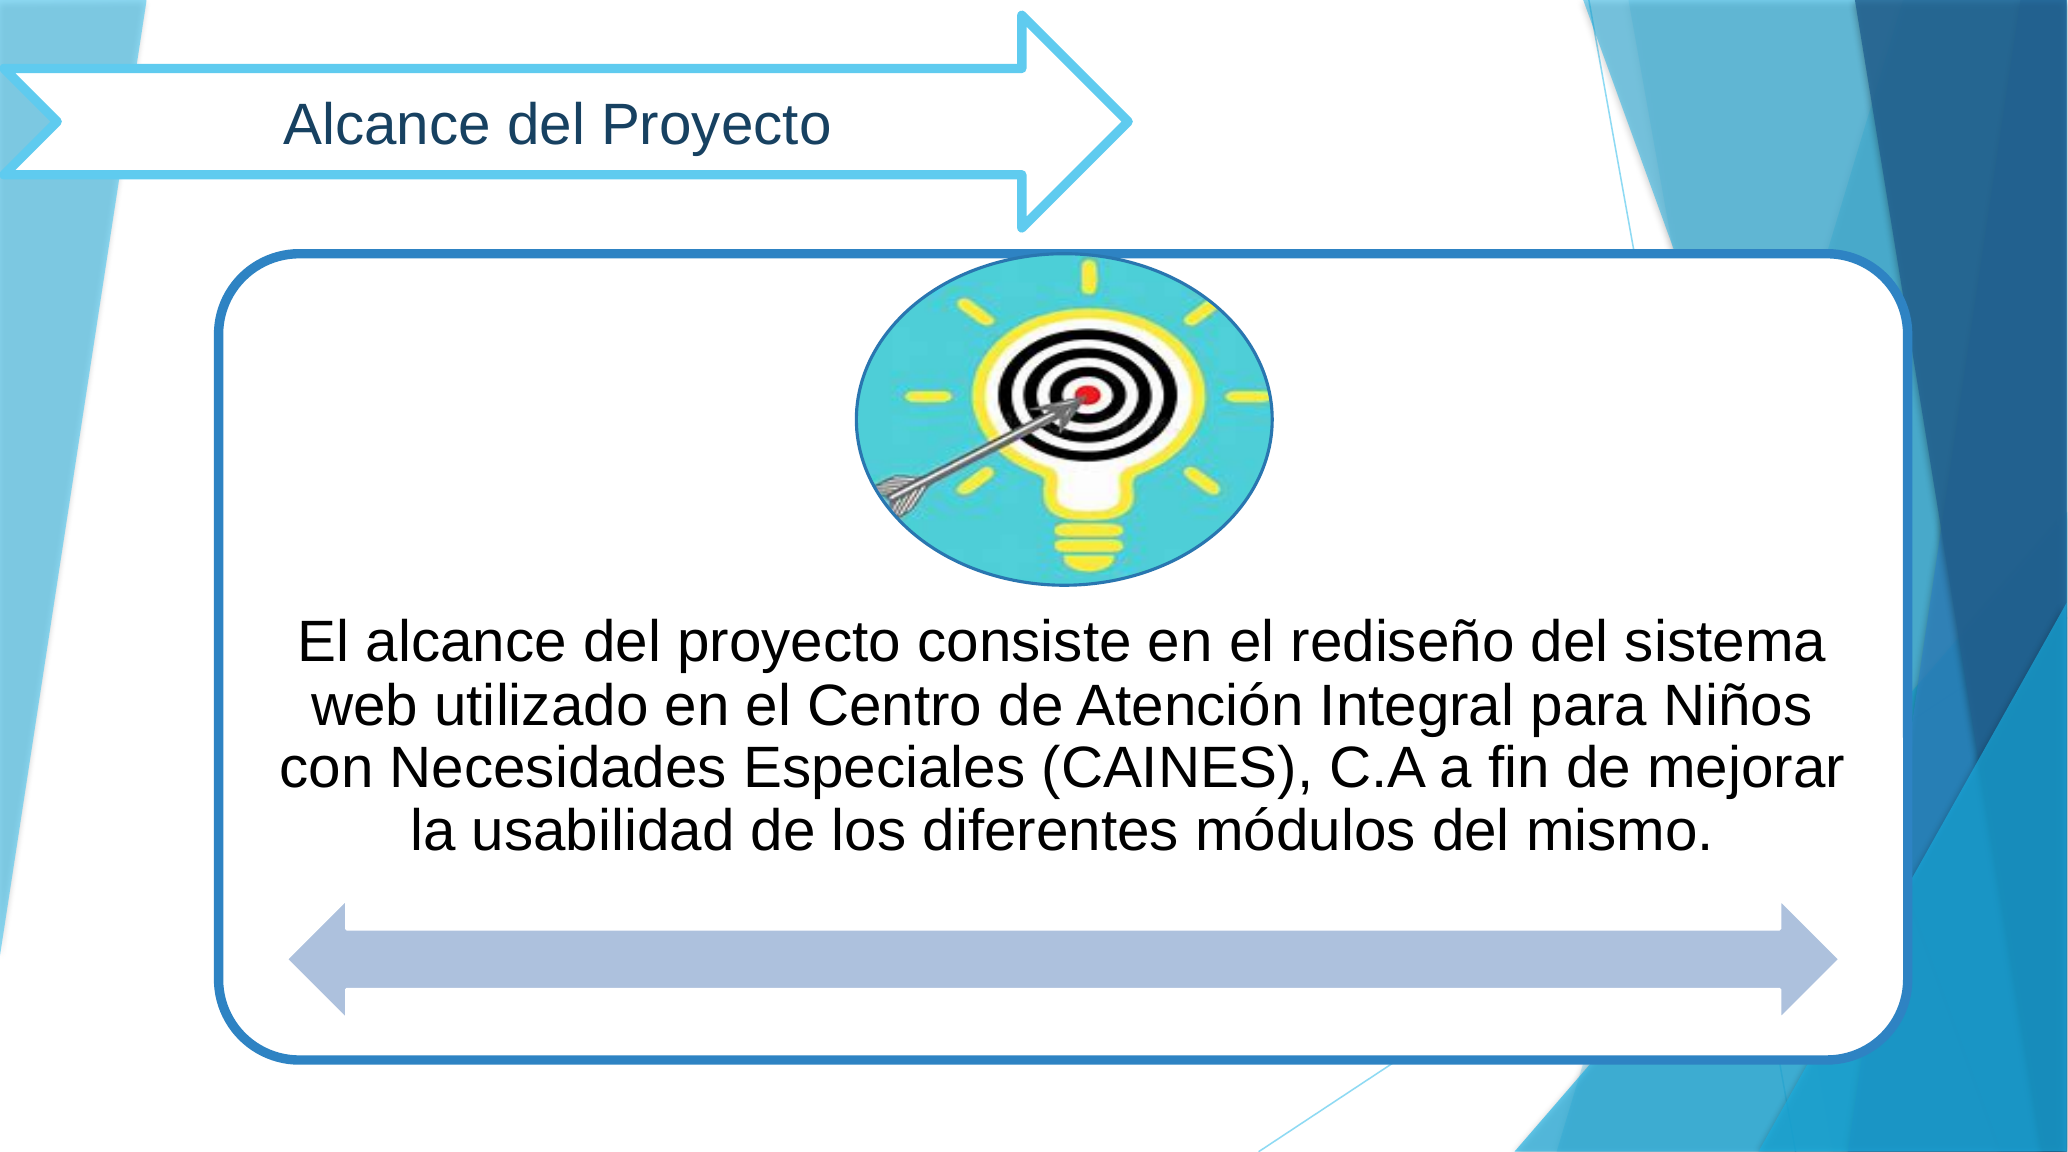

Alcance del Proyecto
El alcance del proyecto consiste en el rediseño del sistema web utilizado en el Centro de Atención Integral para Niños con Necesidades Especiales (CAINES), C.A a fin de mejorar la usabilidad de los diferentes módulos del mismo.